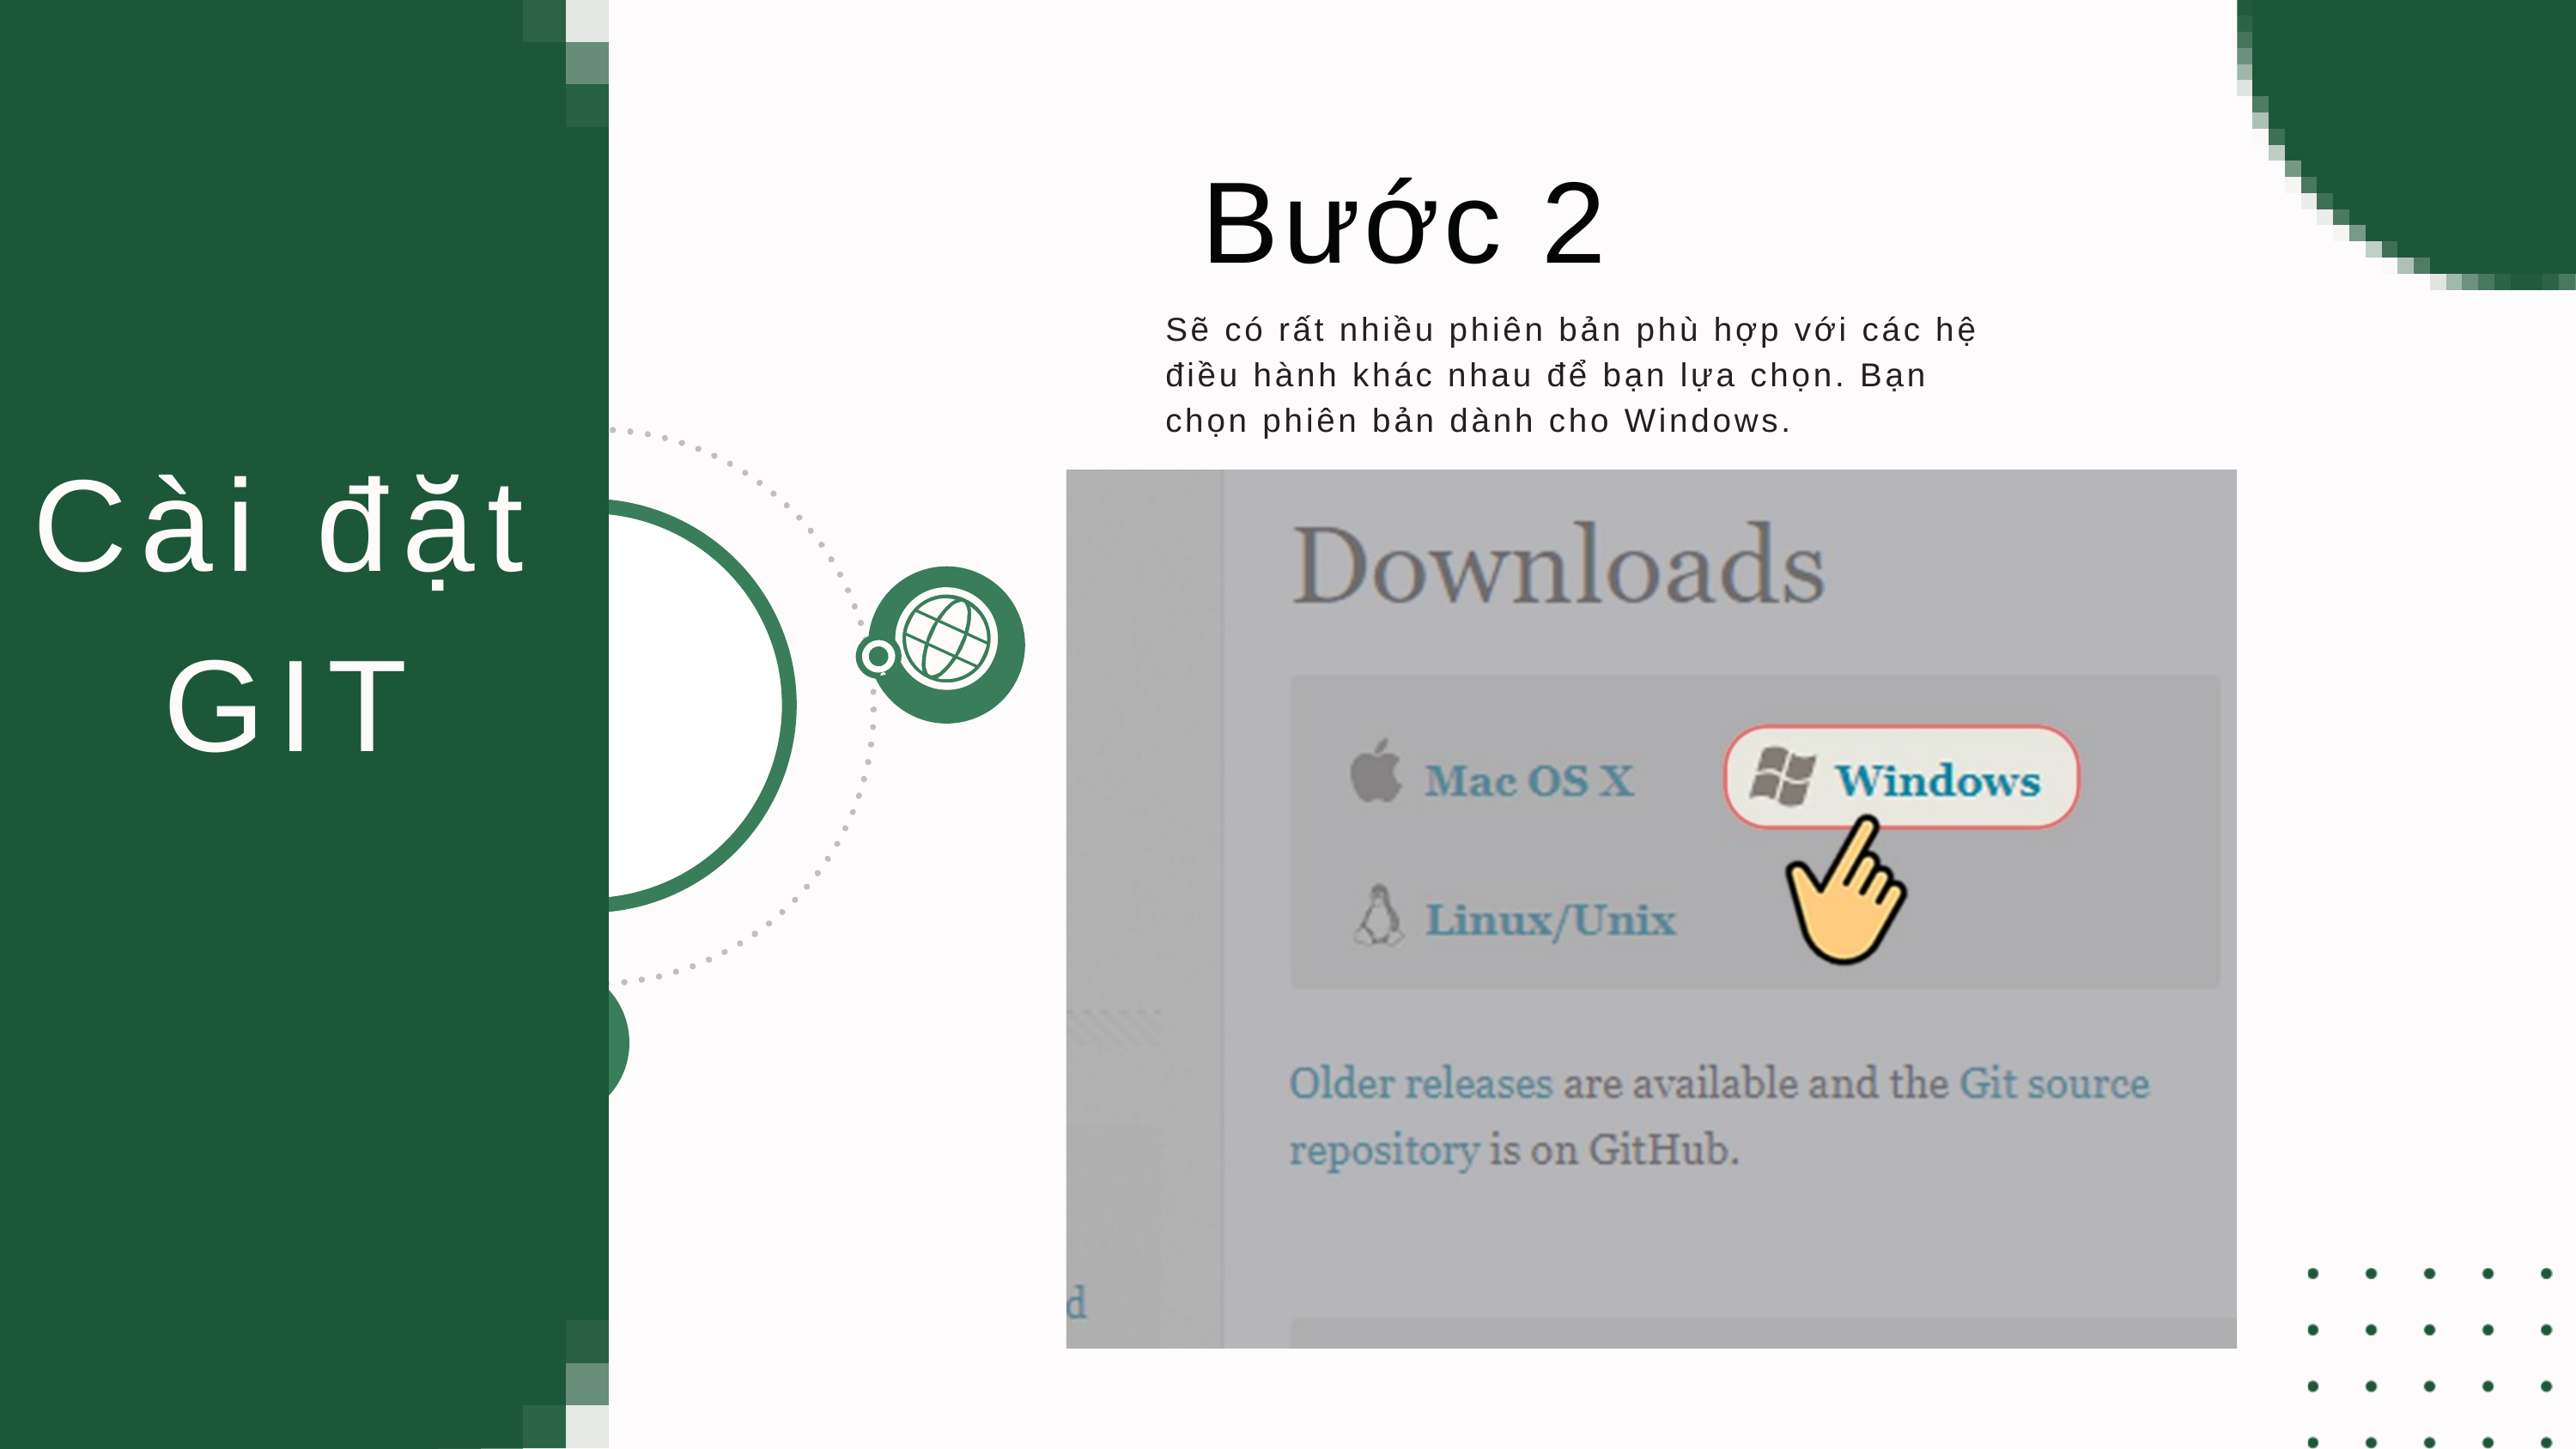

Bước 2
Sẽ có rất nhiều phiên bản phù hợp với các hệ điều hành khác nhau để bạn lựa chọn. Bạn chọn phiên bản dành cho Windows.

Cài đặt GIT